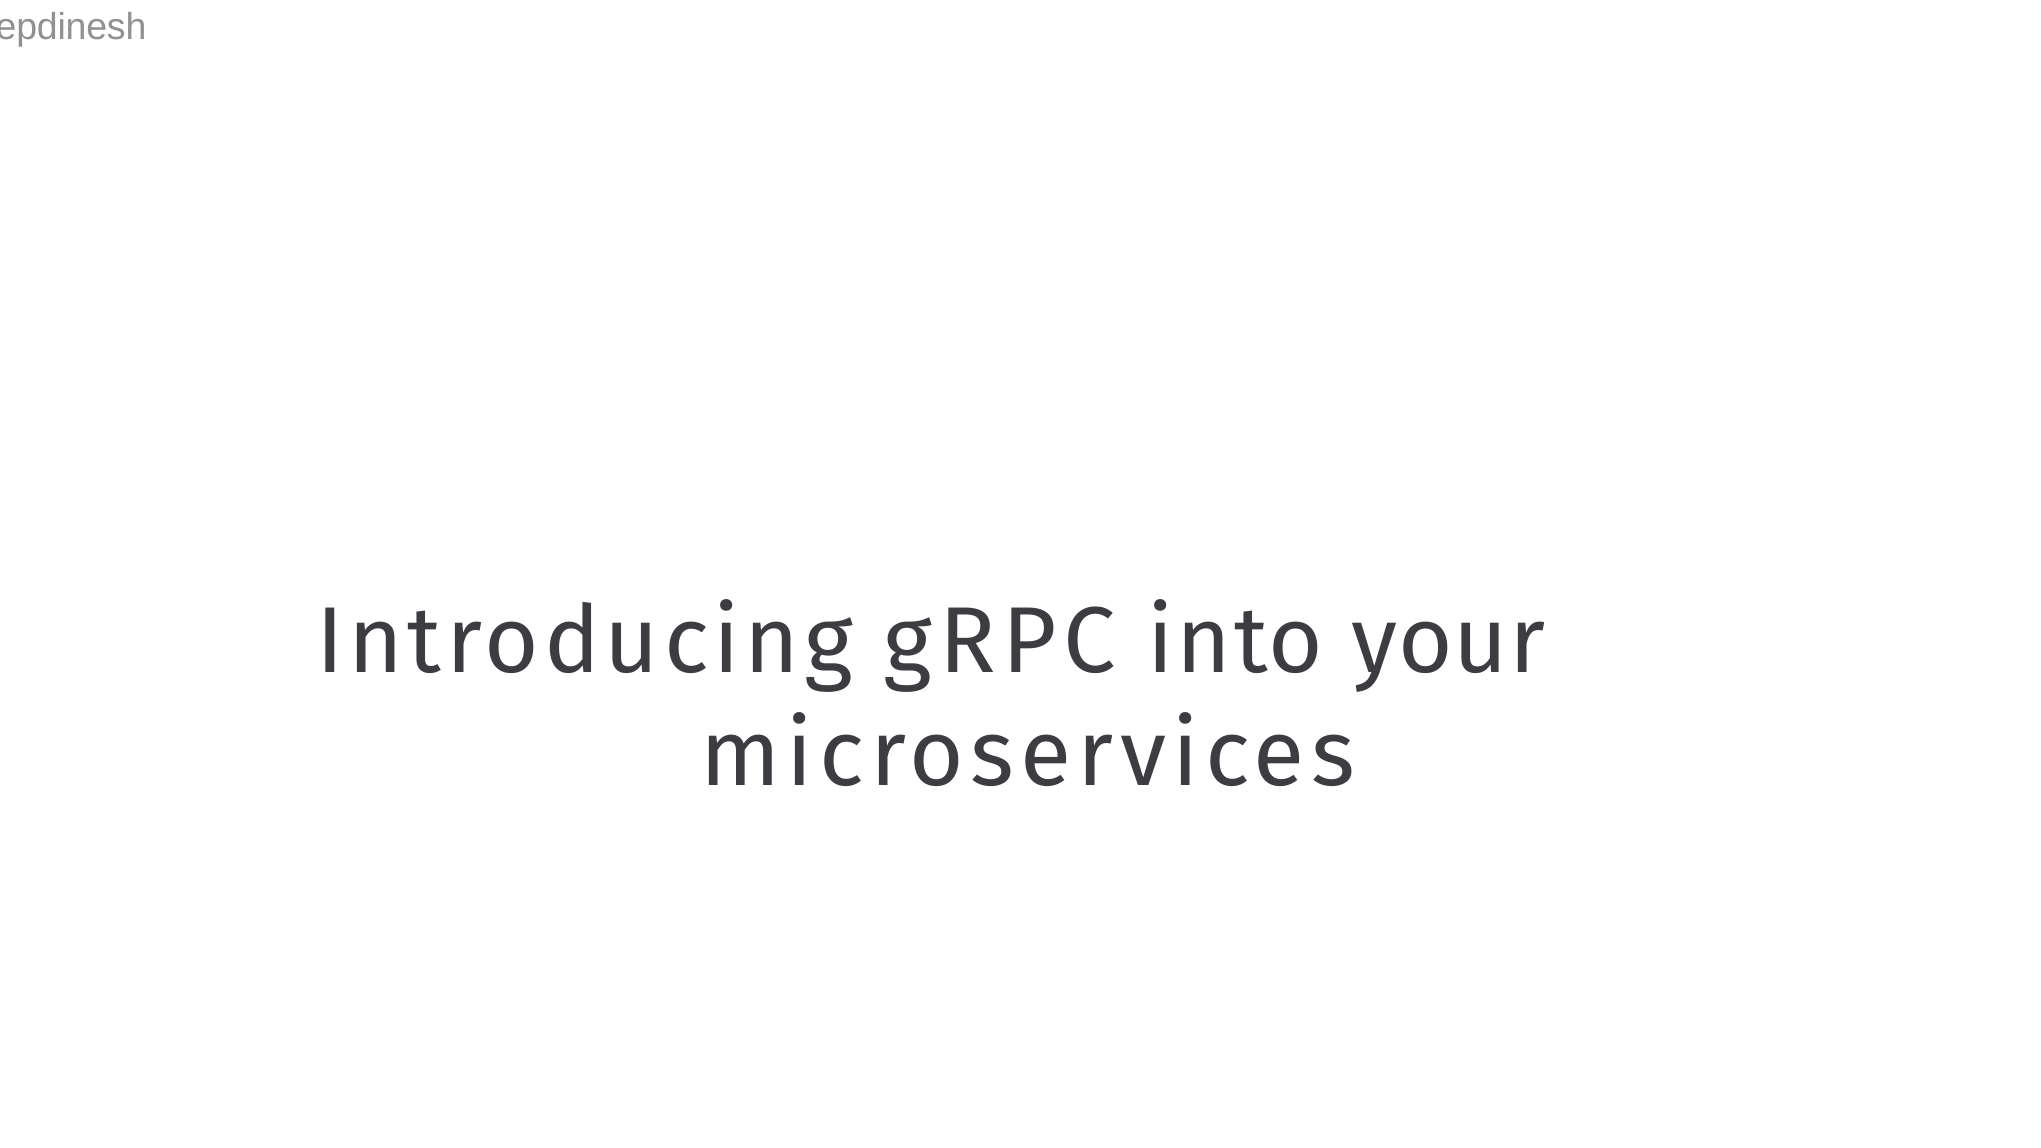

@sandeepdinesh
# Introducing gRPC into your  microservices